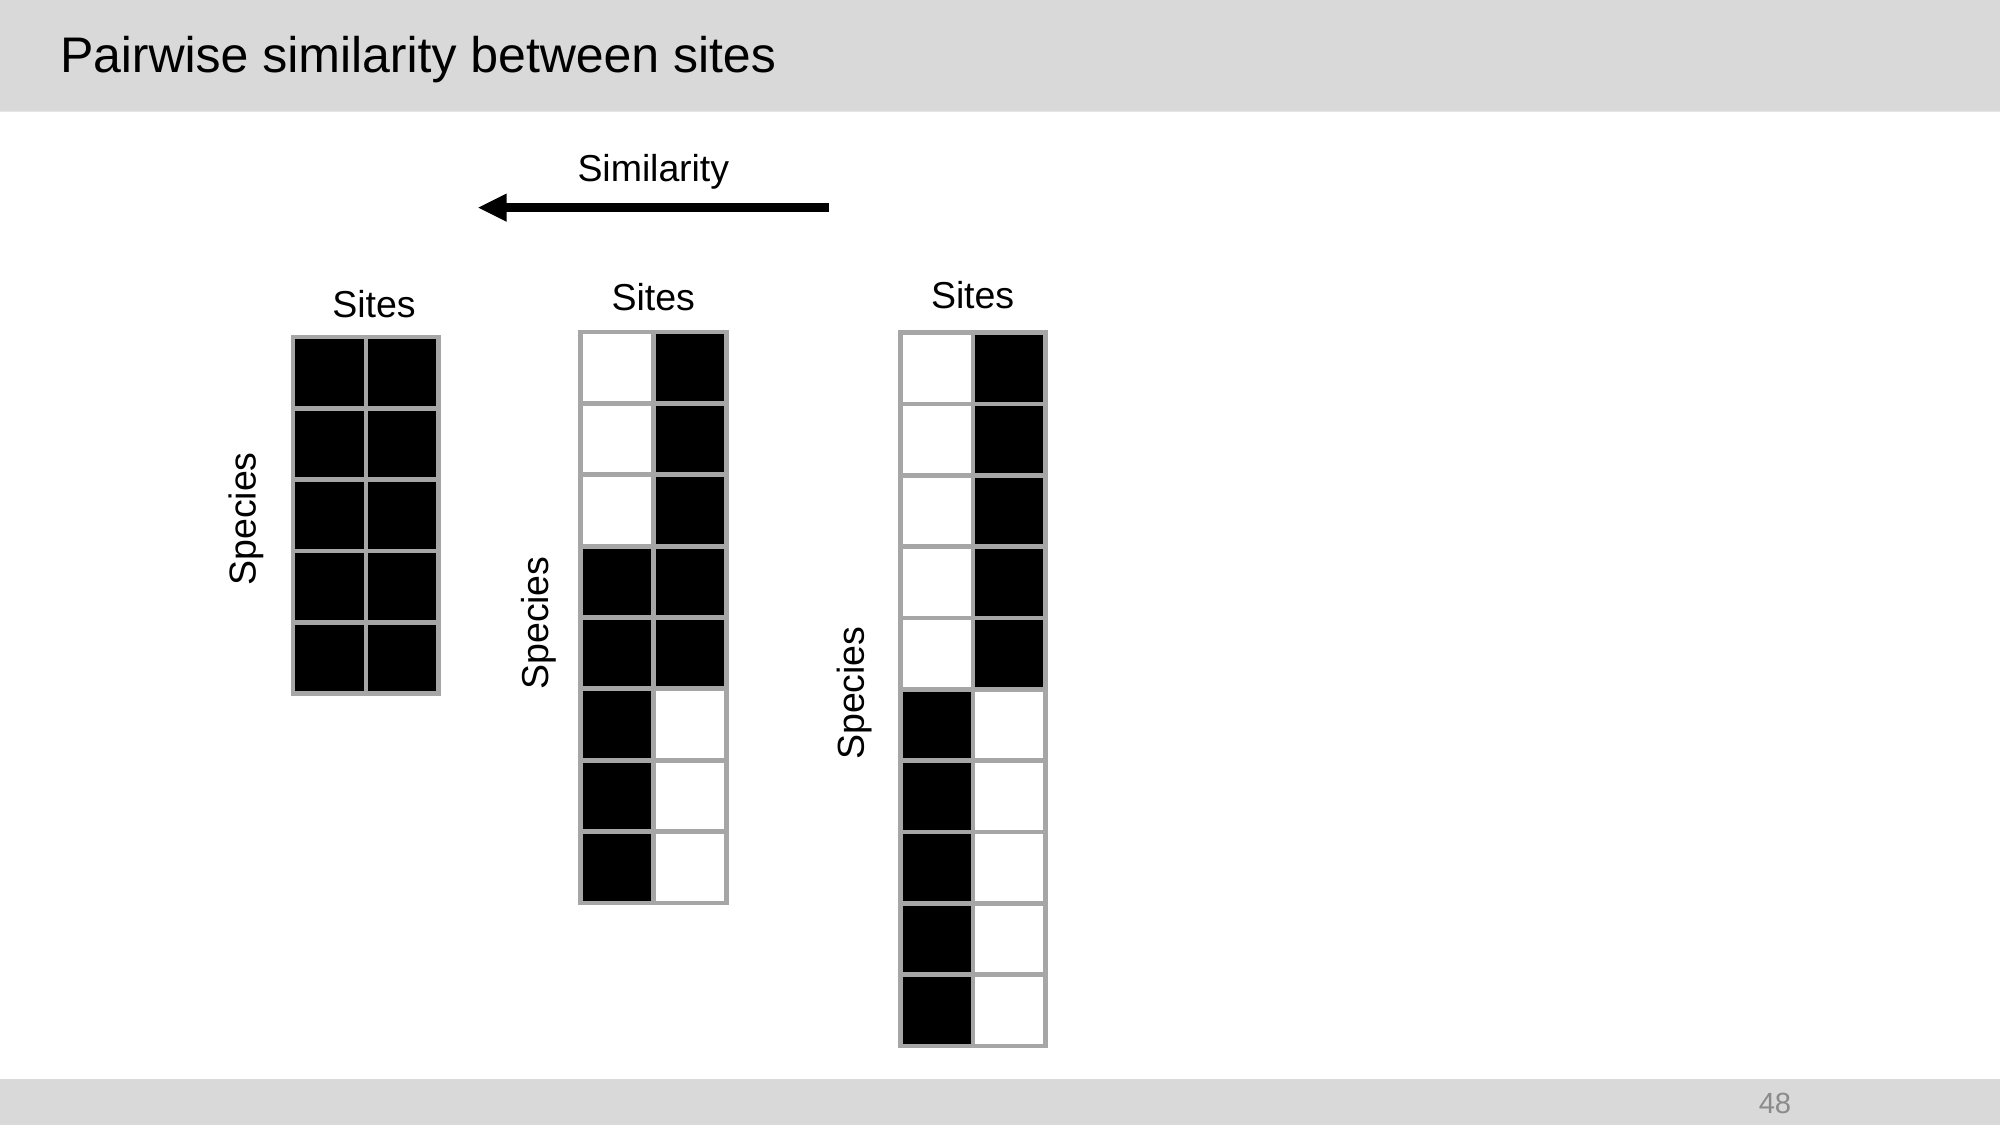

# Pairwise similarity between sites
Similarity
1
1
1
1
1
Sites
1
1
1
1
1
Species
1
1
1
1
1

Sites

1
1
1
1
1
Species
1
1
1
1
1

Sites

1
1
1
1
1
Species

48